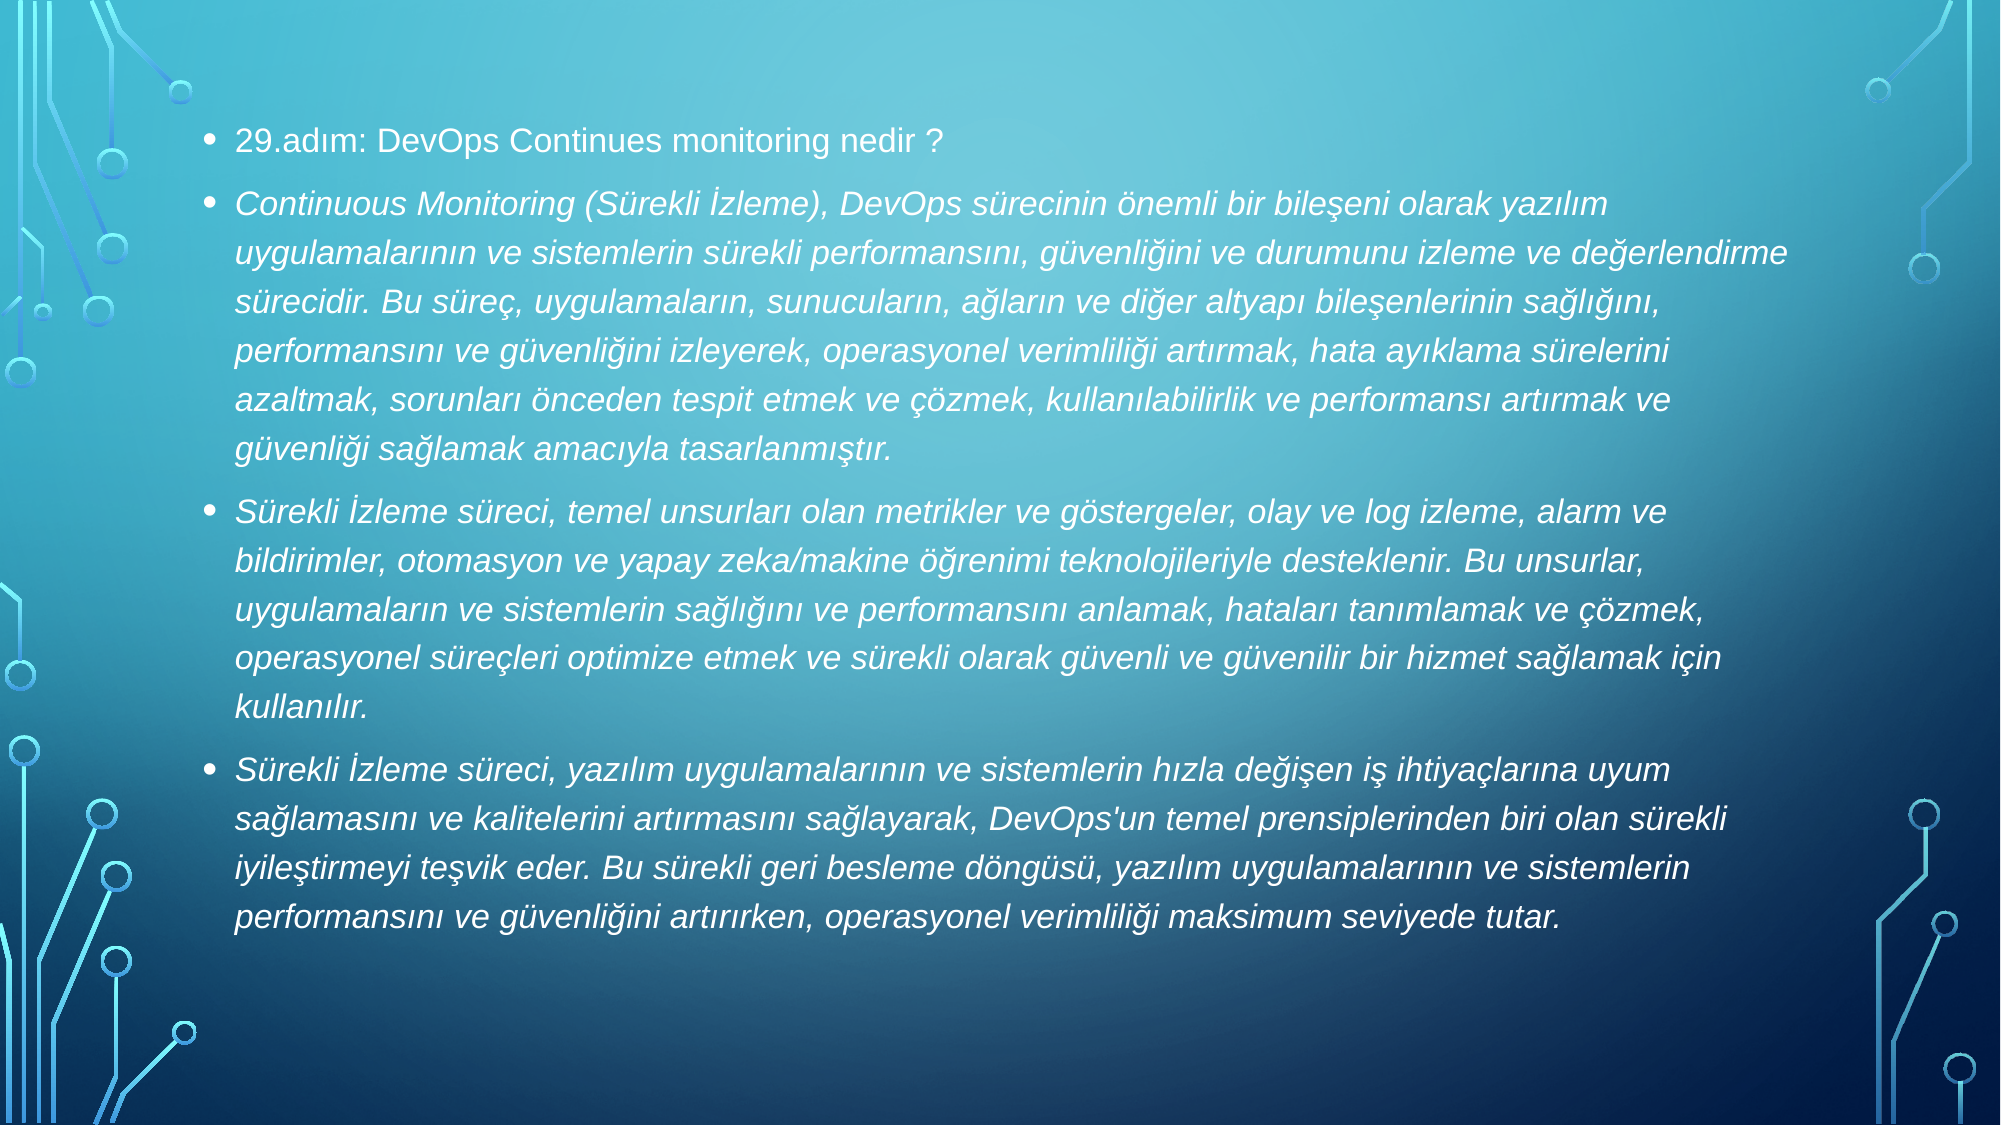

29.adım: DevOps Continues monitoring nedir ?
Continuous Monitoring (Sürekli İzleme), DevOps sürecinin önemli bir bileşeni olarak yazılım uygulamalarının ve sistemlerin sürekli performansını, güvenliğini ve durumunu izleme ve değerlendirme sürecidir. Bu süreç, uygulamaların, sunucuların, ağların ve diğer altyapı bileşenlerinin sağlığını, performansını ve güvenliğini izleyerek, operasyonel verimliliği artırmak, hata ayıklama sürelerini azaltmak, sorunları önceden tespit etmek ve çözmek, kullanılabilirlik ve performansı artırmak ve güvenliği sağlamak amacıyla tasarlanmıştır.
Sürekli İzleme süreci, temel unsurları olan metrikler ve göstergeler, olay ve log izleme, alarm ve bildirimler, otomasyon ve yapay zeka/makine öğrenimi teknolojileriyle desteklenir. Bu unsurlar, uygulamaların ve sistemlerin sağlığını ve performansını anlamak, hataları tanımlamak ve çözmek, operasyonel süreçleri optimize etmek ve sürekli olarak güvenli ve güvenilir bir hizmet sağlamak için kullanılır.
Sürekli İzleme süreci, yazılım uygulamalarının ve sistemlerin hızla değişen iş ihtiyaçlarına uyum sağlamasını ve kalitelerini artırmasını sağlayarak, DevOps'un temel prensiplerinden biri olan sürekli iyileştirmeyi teşvik eder. Bu sürekli geri besleme döngüsü, yazılım uygulamalarının ve sistemlerin performansını ve güvenliğini artırırken, operasyonel verimliliği maksimum seviyede tutar.